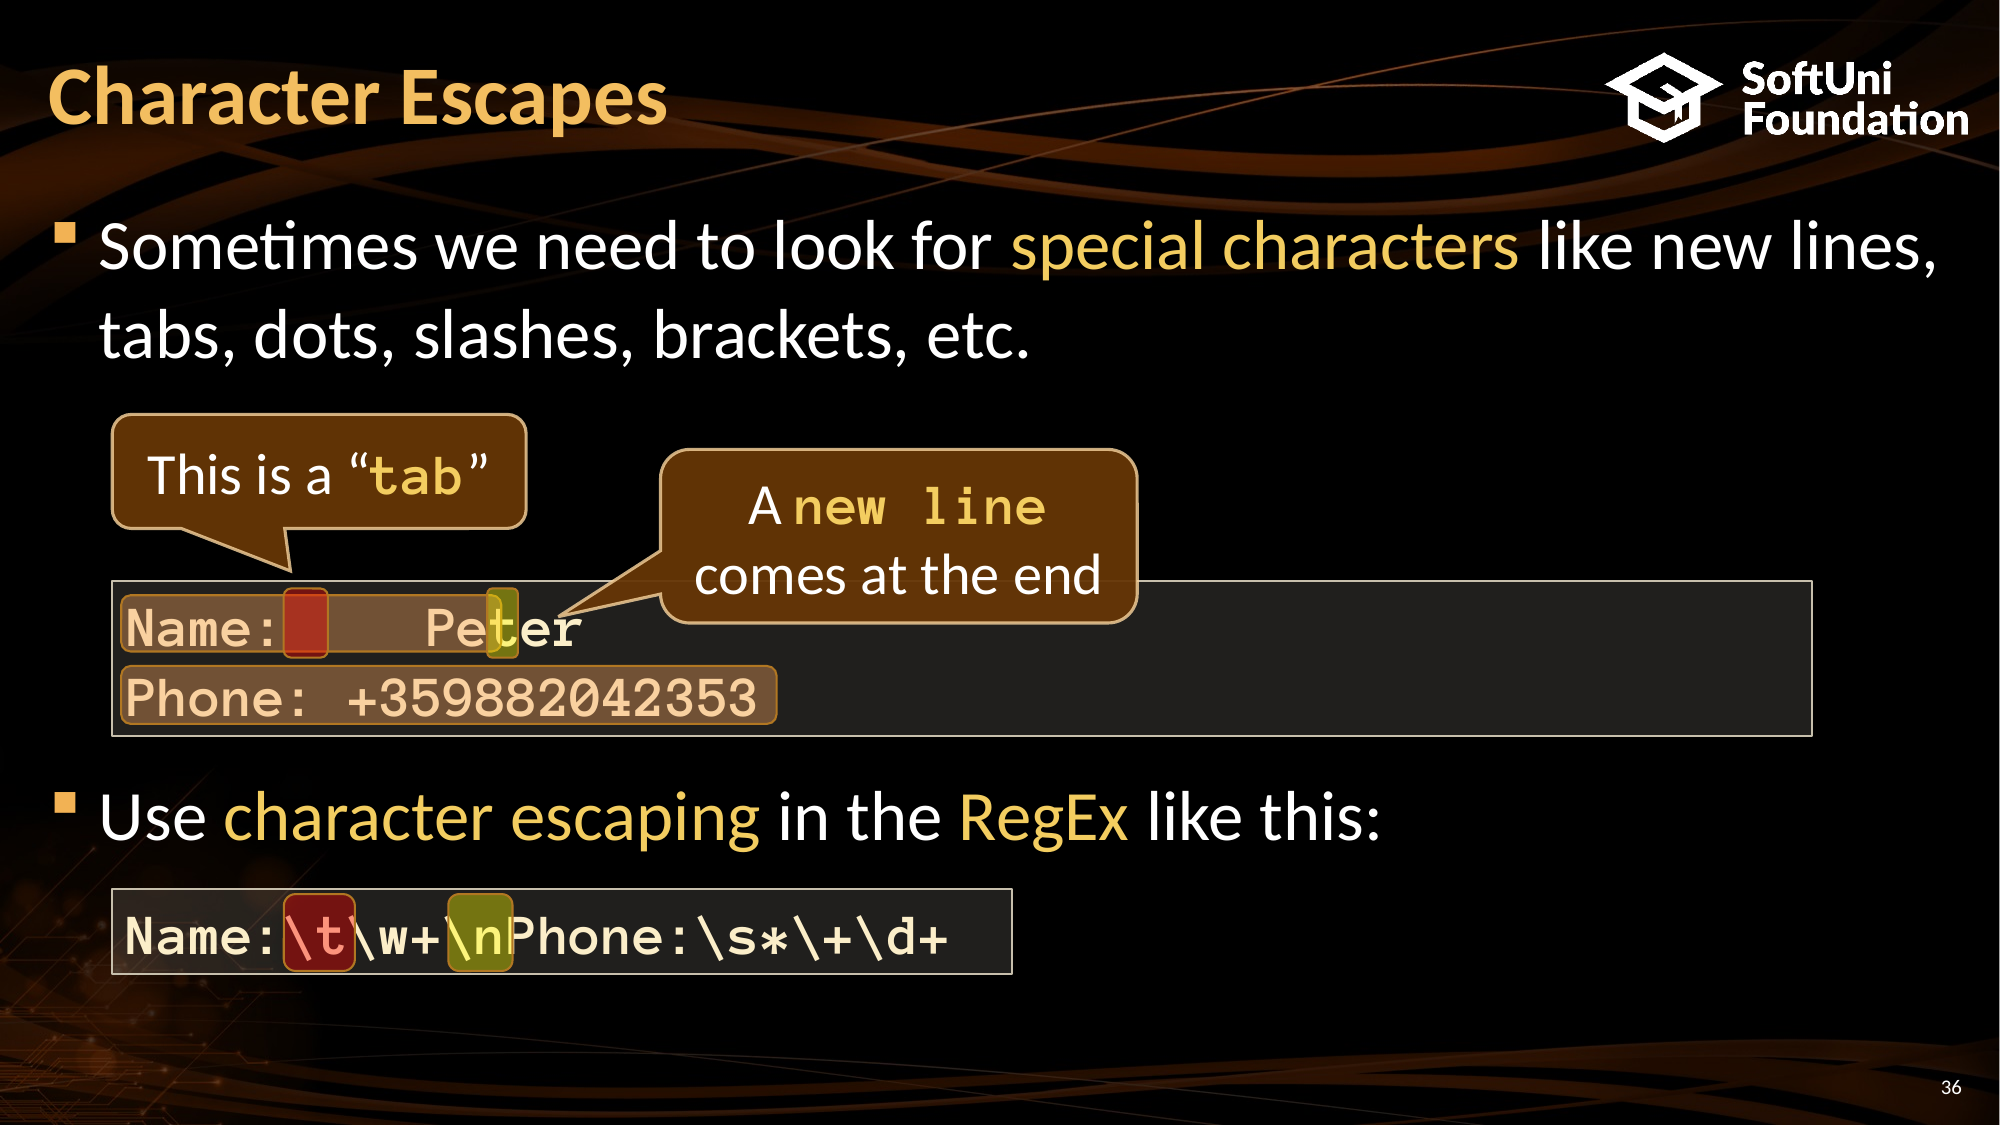

# Character Escapes
Sometimes we need to look for special characters like new lines, tabs, dots, slashes, brackets, etc.

Use character escaping in the RegEx like this:

This is a “tab”
A new line comes at the end
Name:	Peter
Phone: +359882042353

Name:\t\w+\nPhone:\s*\+\d+

36